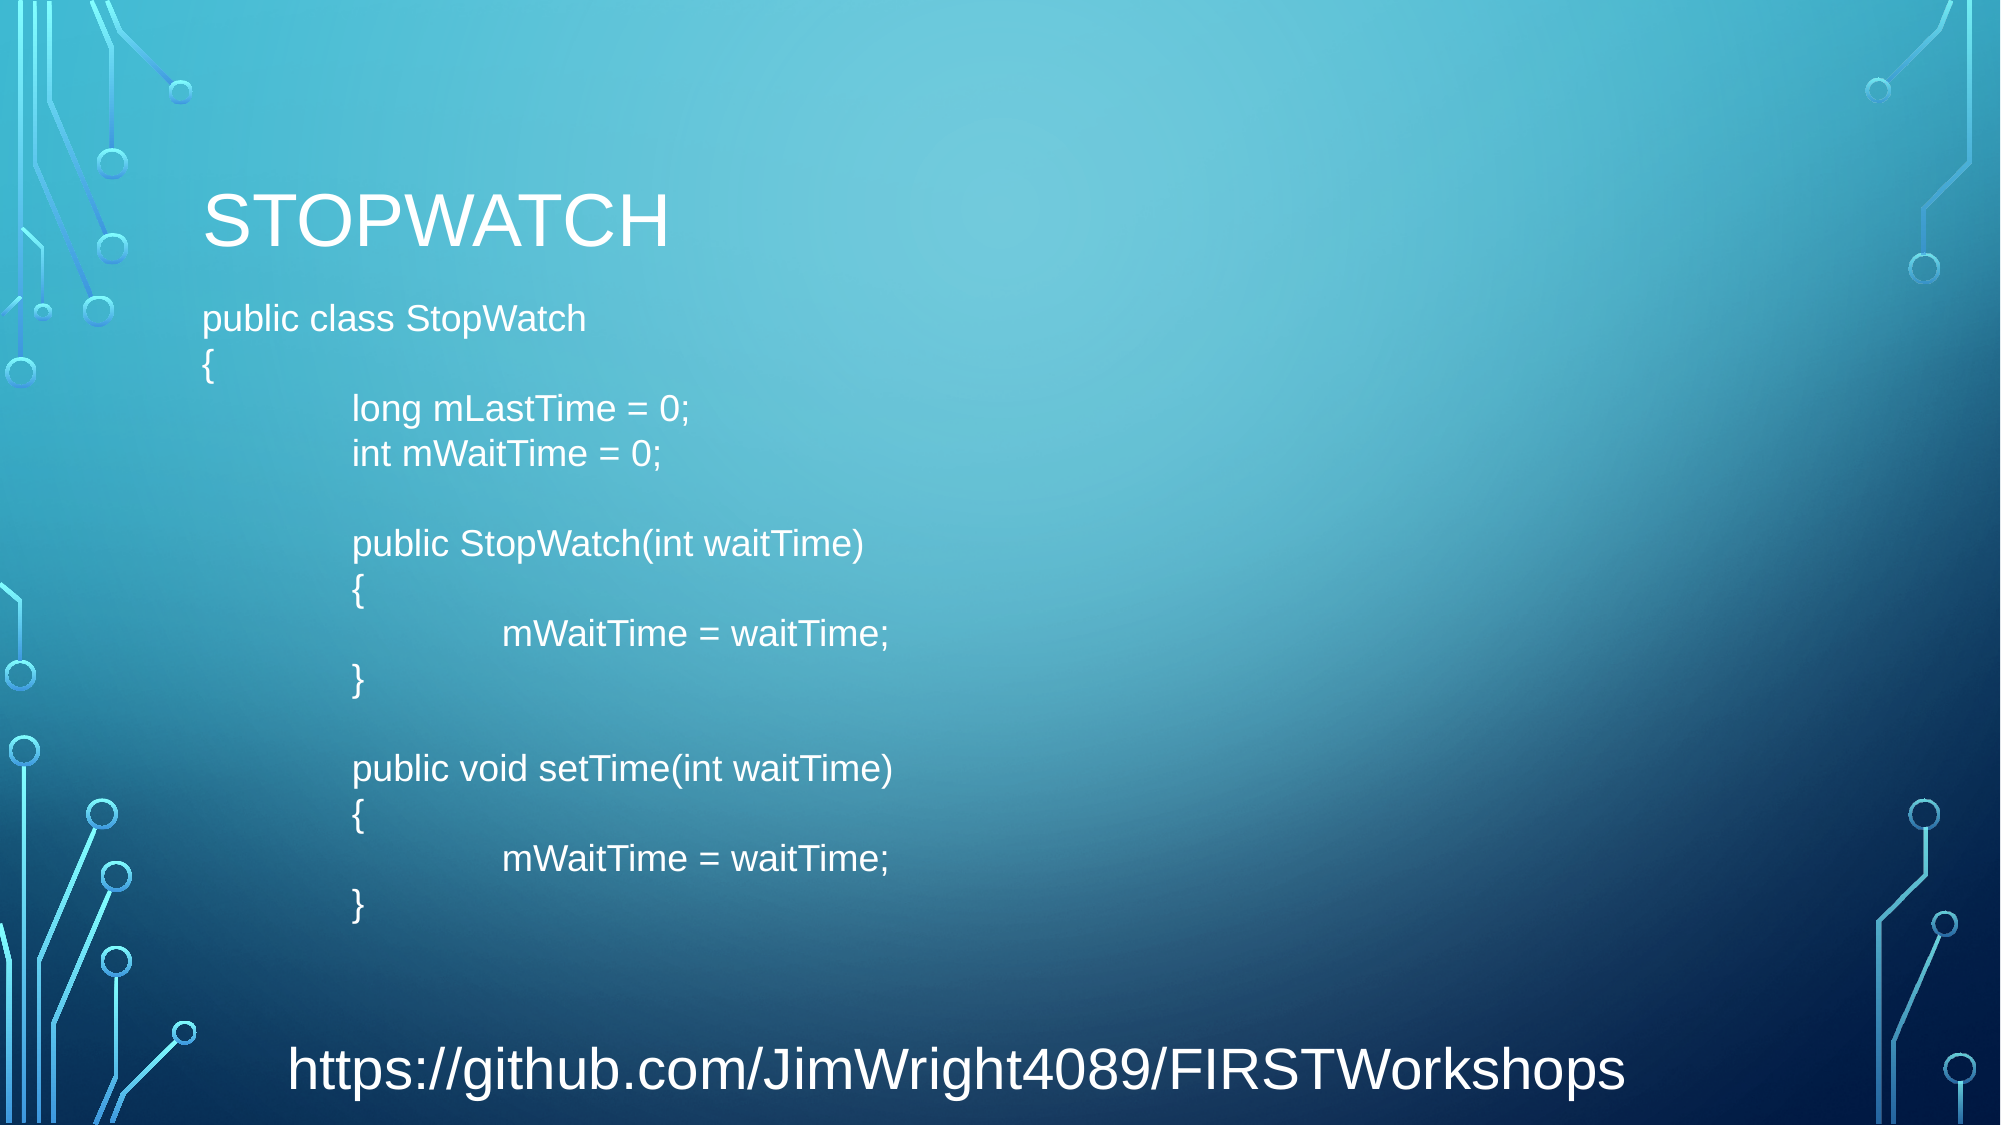

# StopWatch
public class StopWatch
{
	long mLastTime = 0;
	int mWaitTime = 0;

	public StopWatch(int waitTime)
	{
		mWaitTime = waitTime;
	}

	public void setTime(int waitTime)
	{
		mWaitTime = waitTime;
	}
https://github.com/JimWright4089/FIRSTWorkshops